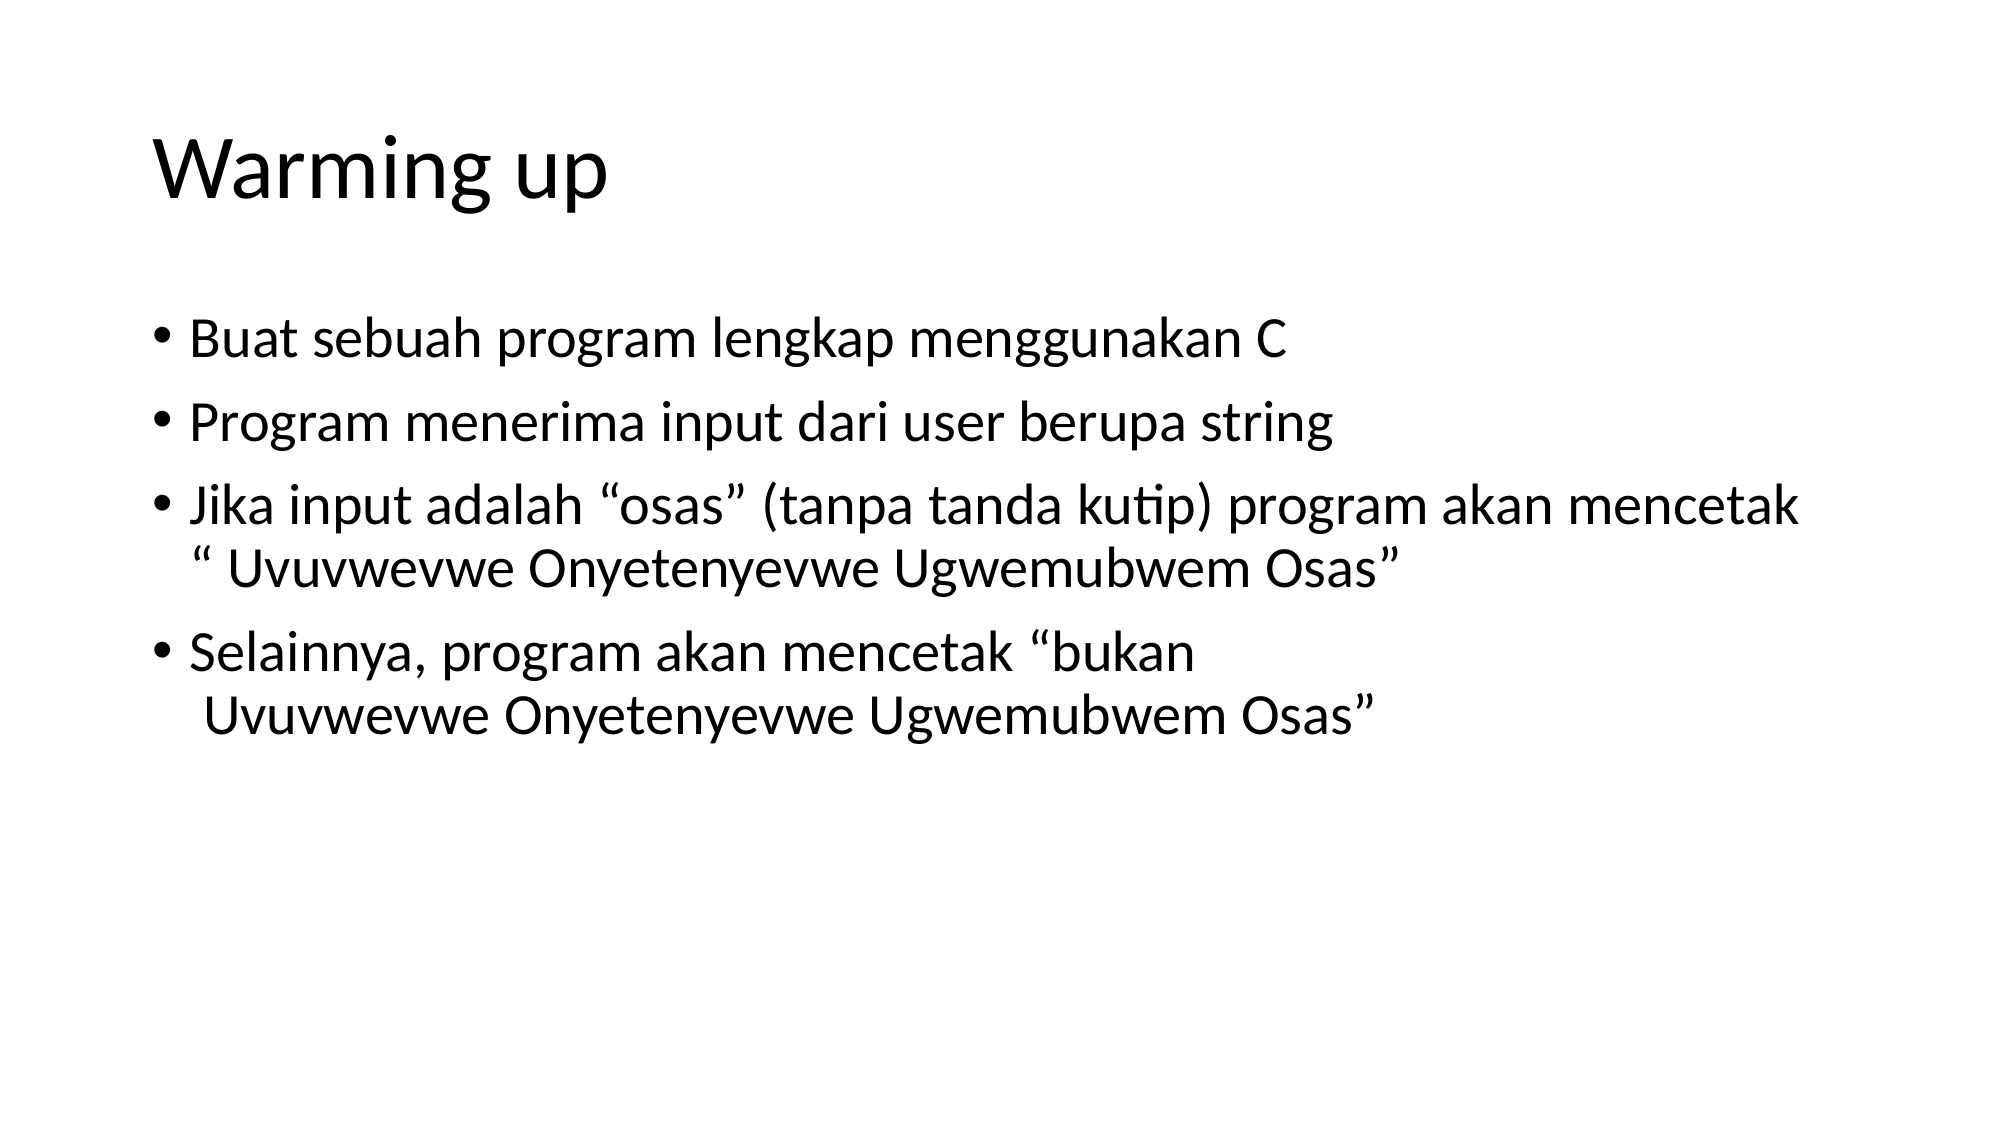

# Warming up
Buat sebuah program lengkap menggunakan C
Program menerima input dari user berupa string
Jika input adalah “osas” (tanpa tanda kutip) program akan mencetak “ Uvuvwevwe Onyetenyevwe Ugwemubwem Osas”
Selainnya, program akan mencetak “bukan  Uvuvwevwe Onyetenyevwe Ugwemubwem Osas”